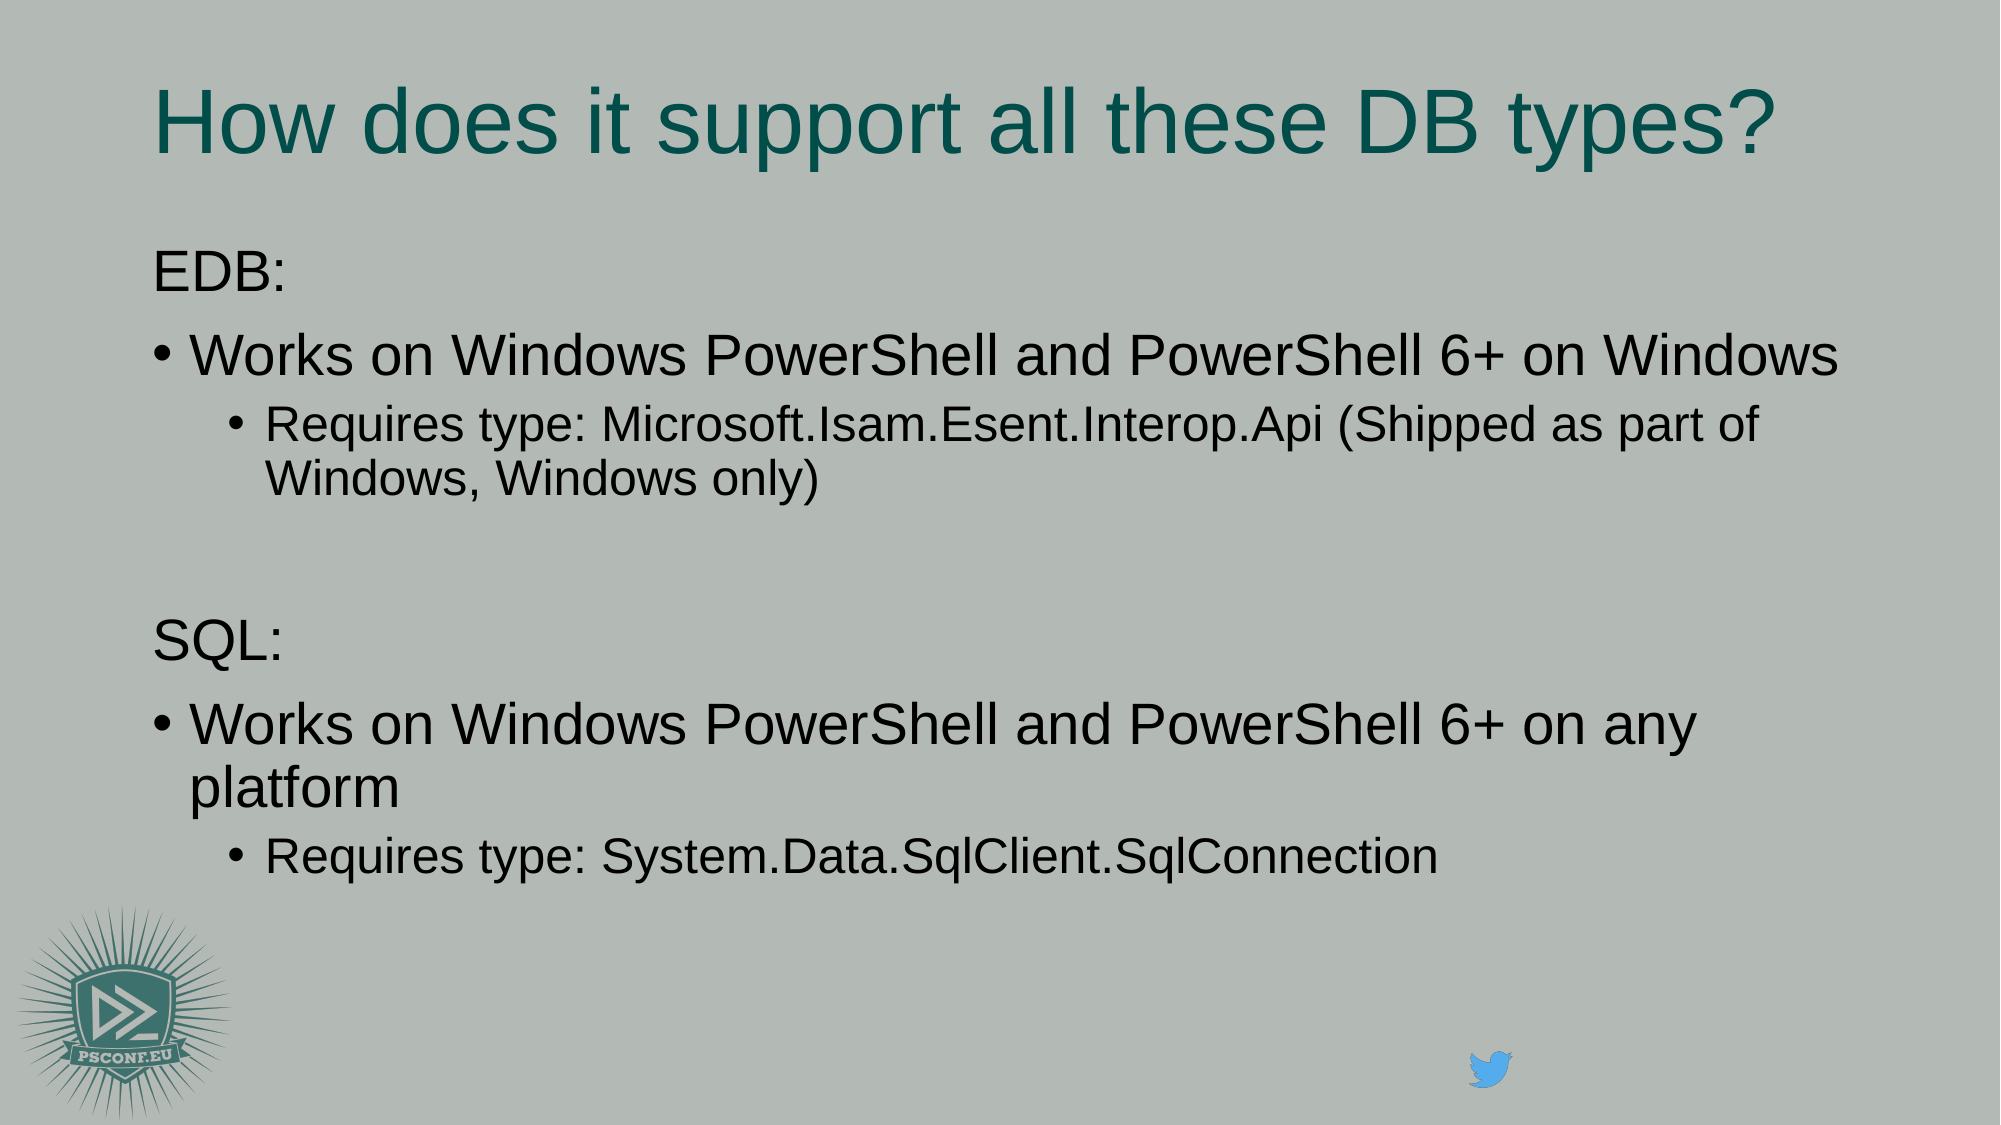

# How does it support all these DB types?
EDB:
Works on Windows PowerShell and PowerShell 6+ on Windows
Requires type: Microsoft.Isam.Esent.Interop.Api (Shipped as part of Windows, Windows only)

SQL:
Works on Windows PowerShell and PowerShell 6+ on any platform
Requires type: System.Data.SqlClient.SqlConnection